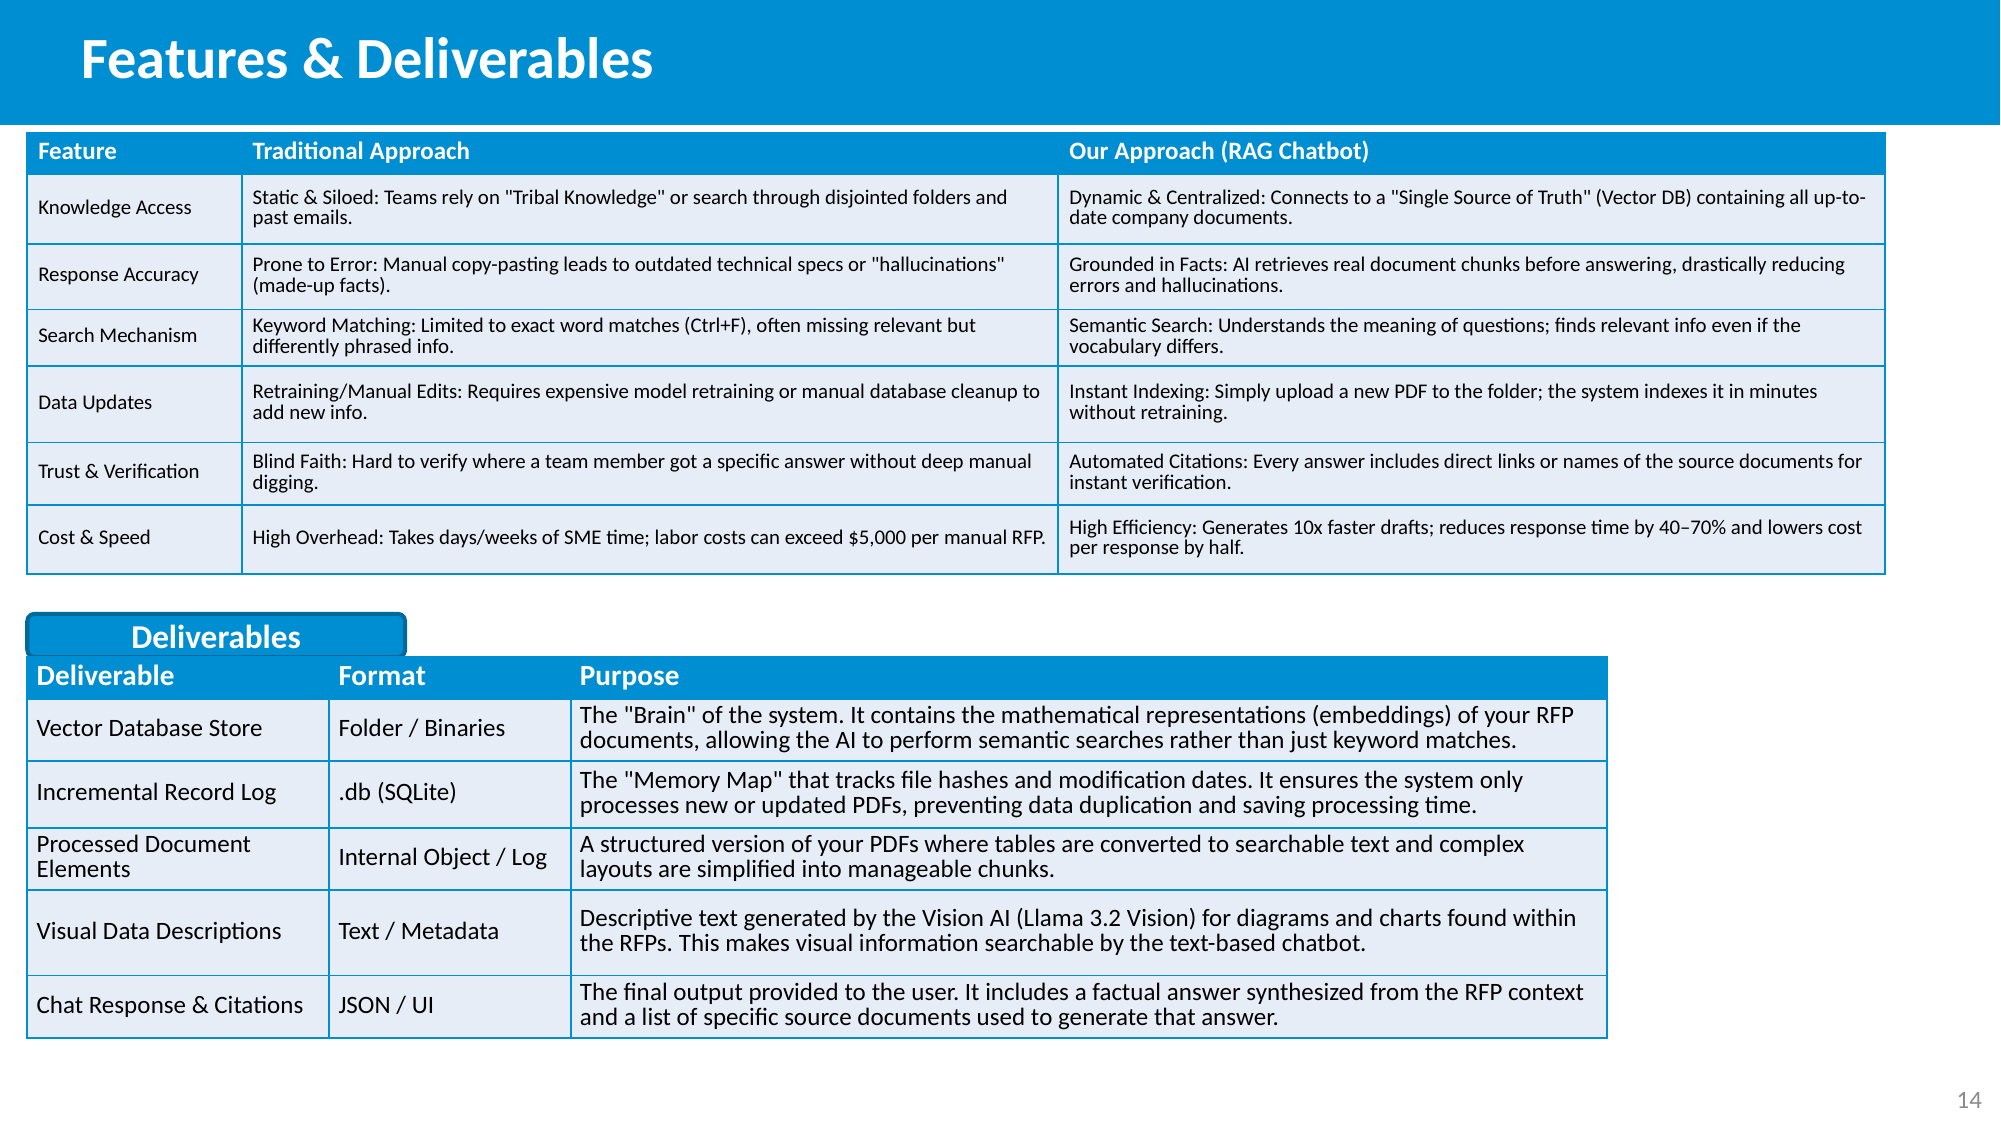

Features & Deliverables
| Feature | Traditional Approach | Our Approach (RAG Chatbot) |
| --- | --- | --- |
| Knowledge Access | Static & Siloed: Teams rely on "Tribal Knowledge" or search through disjointed folders and past emails. | Dynamic & Centralized: Connects to a "Single Source of Truth" (Vector DB) containing all up-to-date company documents. |
| Response Accuracy | Prone to Error: Manual copy-pasting leads to outdated technical specs or "hallucinations" (made-up facts). | Grounded in Facts: AI retrieves real document chunks before answering, drastically reducing errors and hallucinations. |
| Search Mechanism | Keyword Matching: Limited to exact word matches (Ctrl+F), often missing relevant but differently phrased info. | Semantic Search: Understands the meaning of questions; finds relevant info even if the vocabulary differs. |
| Data Updates | Retraining/Manual Edits: Requires expensive model retraining or manual database cleanup to add new info. | Instant Indexing: Simply upload a new PDF to the folder; the system indexes it in minutes without retraining. |
| Trust & Verification | Blind Faith: Hard to verify where a team member got a specific answer without deep manual digging. | Automated Citations: Every answer includes direct links or names of the source documents for instant verification. |
| Cost & Speed | High Overhead: Takes days/weeks of SME time; labor costs can exceed $5,000 per manual RFP. | High Efficiency: Generates 10x faster drafts; reduces response time by 40–70% and lowers cost per response by half. |
Deliverables
| Deliverable | Format | Purpose |
| --- | --- | --- |
| Vector Database Store | Folder / Binaries | The "Brain" of the system. It contains the mathematical representations (embeddings) of your RFP documents, allowing the AI to perform semantic searches rather than just keyword matches. |
| Incremental Record Log | .db (SQLite) | The "Memory Map" that tracks file hashes and modification dates. It ensures the system only processes new or updated PDFs, preventing data duplication and saving processing time. |
| Processed Document Elements | Internal Object / Log | A structured version of your PDFs where tables are converted to searchable text and complex layouts are simplified into manageable chunks. |
| Visual Data Descriptions | Text / Metadata | Descriptive text generated by the Vision AI (Llama 3.2 Vision) for diagrams and charts found within the RFPs. This makes visual information searchable by the text-based chatbot. |
| Chat Response & Citations | JSON / UI | The final output provided to the user. It includes a factual answer synthesized from the RFP context and a list of specific source documents used to generate that answer. |
14